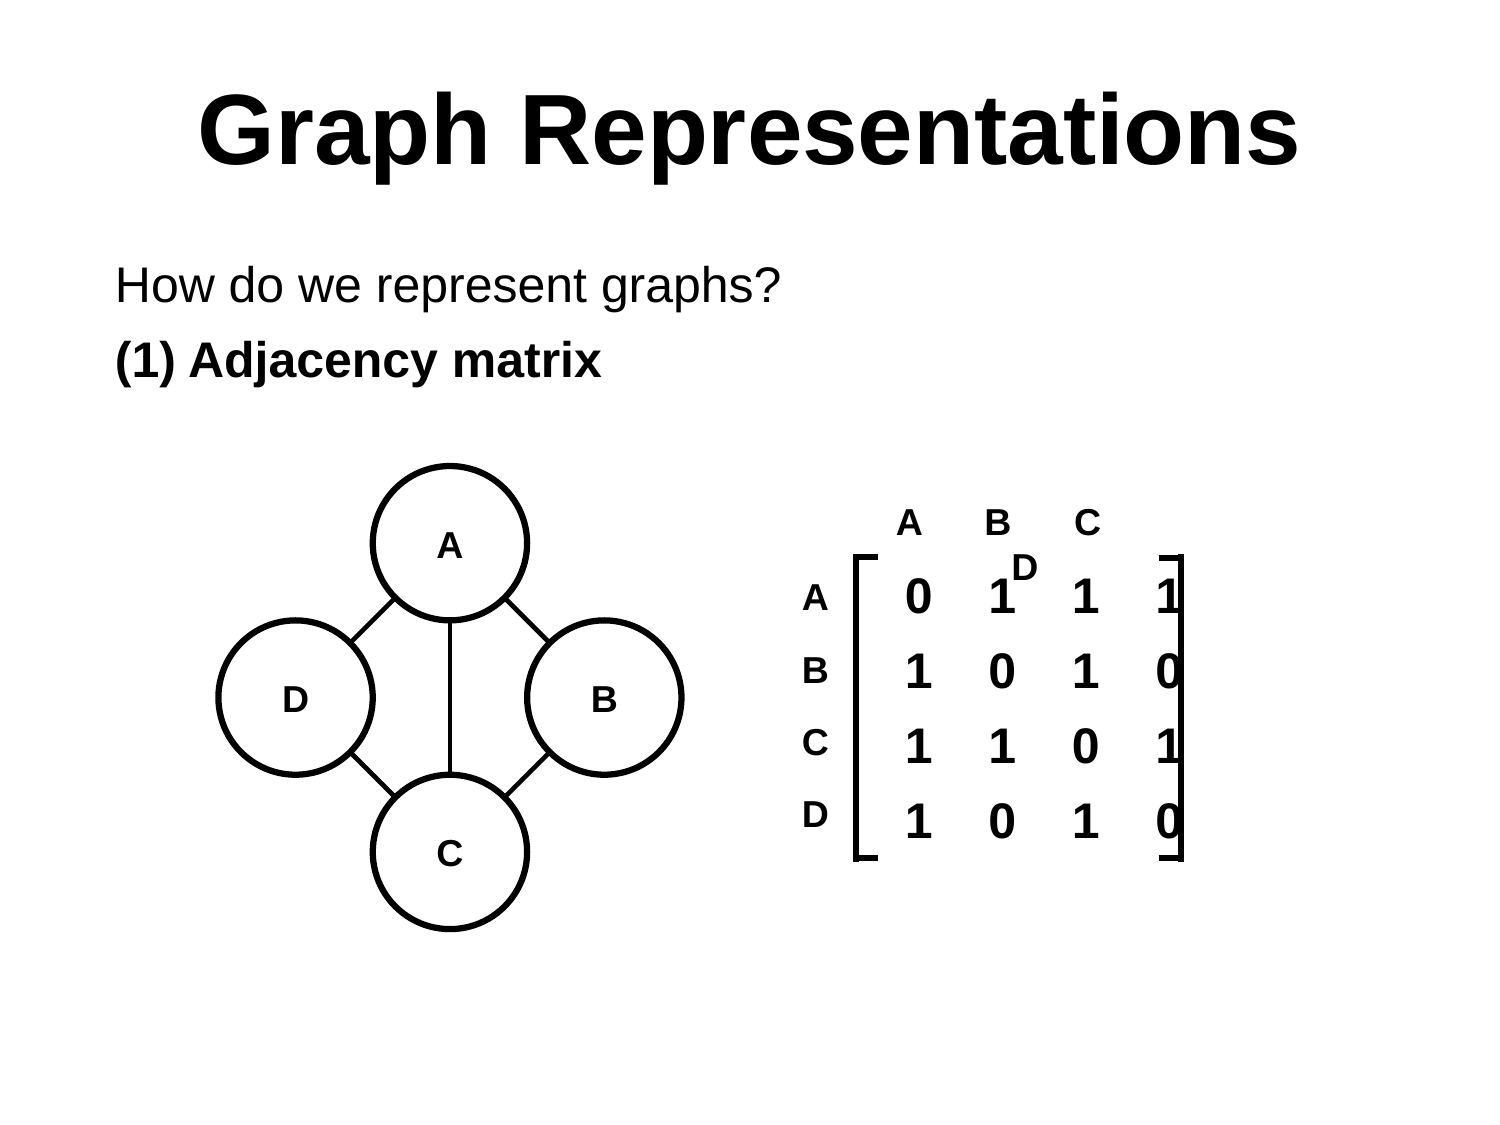

Graph Representations
How do we represent graphs?

(1) Adjacency matrix
A
A      B      C      D
0    1    1    1

1    0    1    0

1    1    0    1

1    0    1    0
A

B

C

D
D
B
C